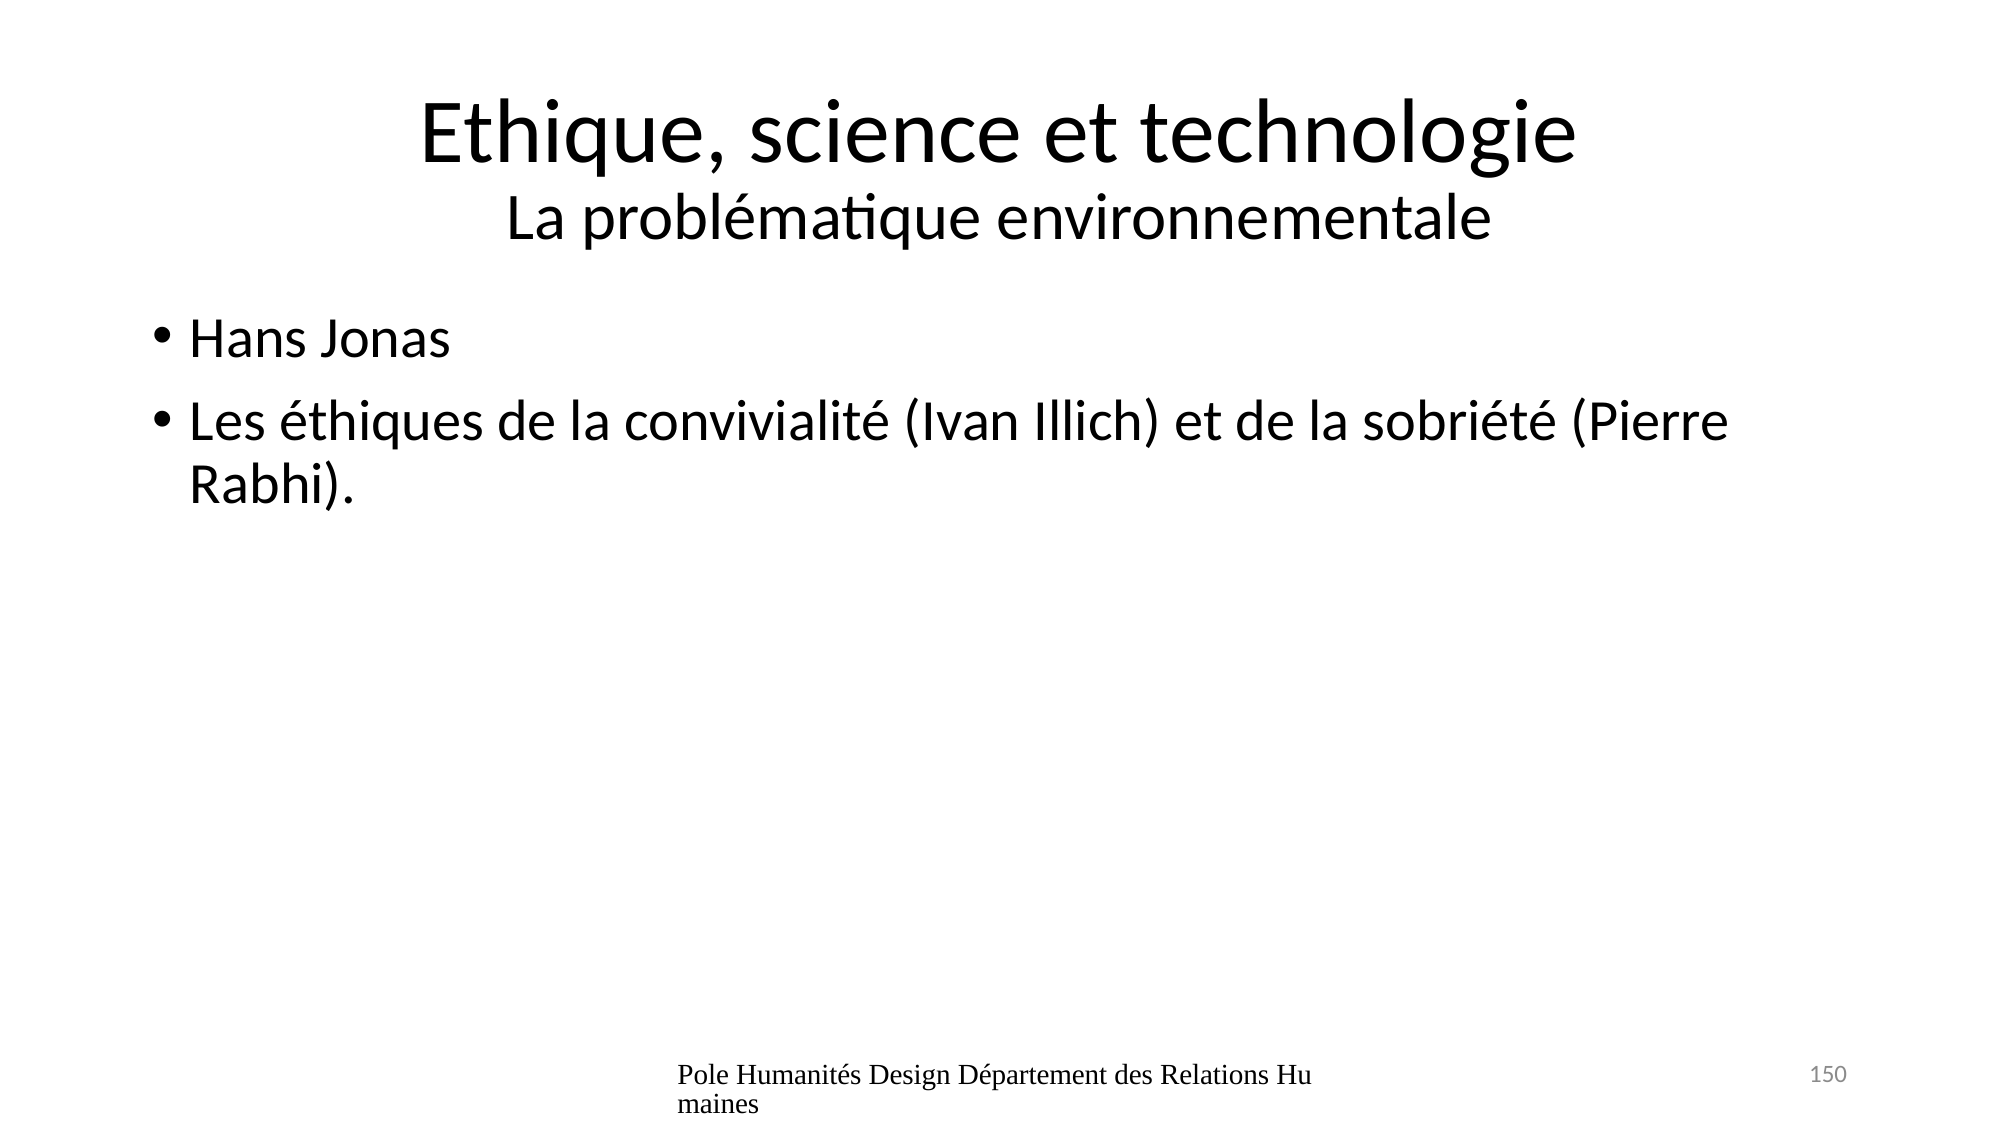

# Ethique, science et technologie La problématique environnementale
Hans Jonas
Les éthiques de la convivialité (Ivan Illich) et de la sobriété (Pierre Rabhi).
Pole Humanités Design Département des Relations Humaines
150